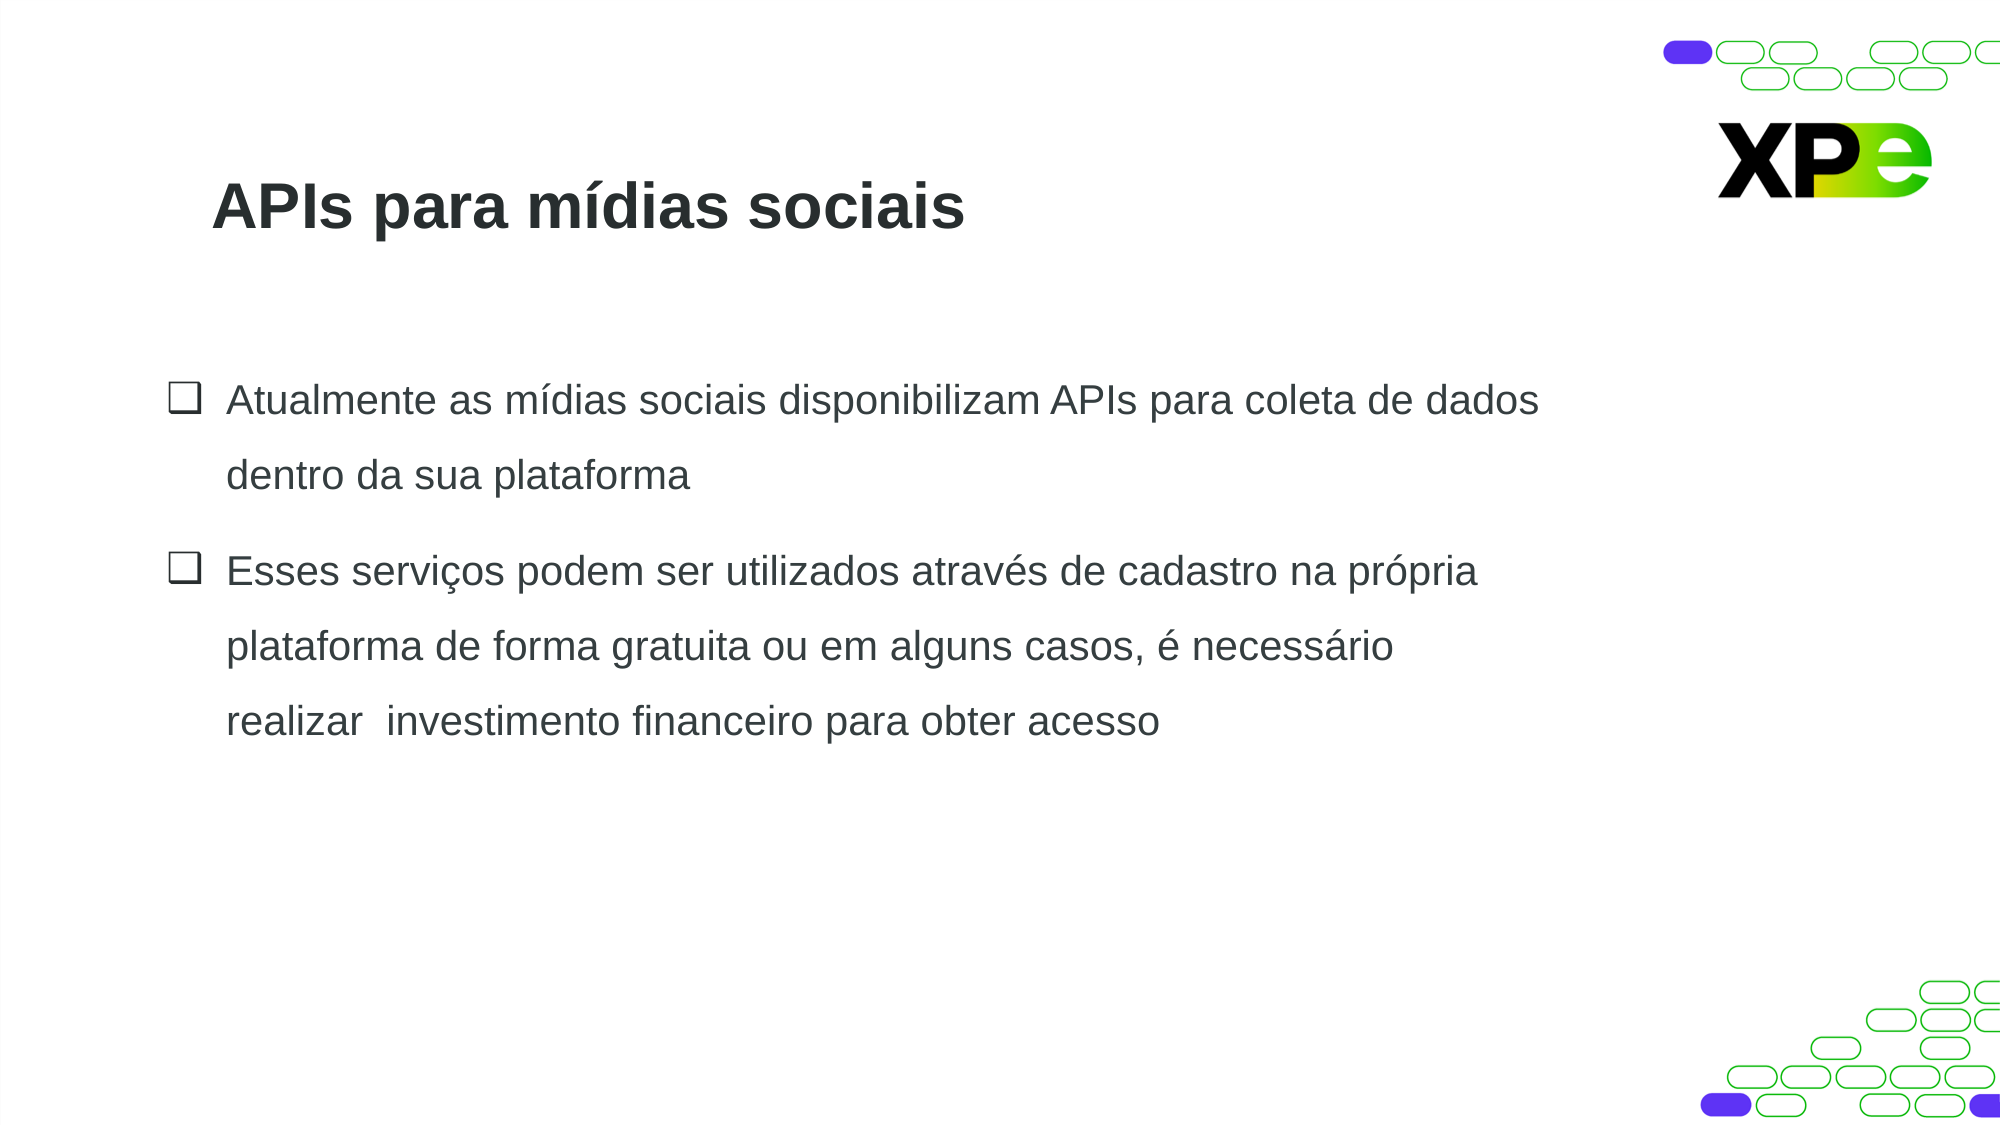

# APIs para mídias sociais
Atualmente as mídias sociais disponibilizam APIs para coleta de dados
dentro da sua plataforma
Esses serviços podem ser utilizados através de cadastro na própria  plataforma de forma gratuita ou em alguns casos, é necessário realizar  investimento financeiro para obter acesso